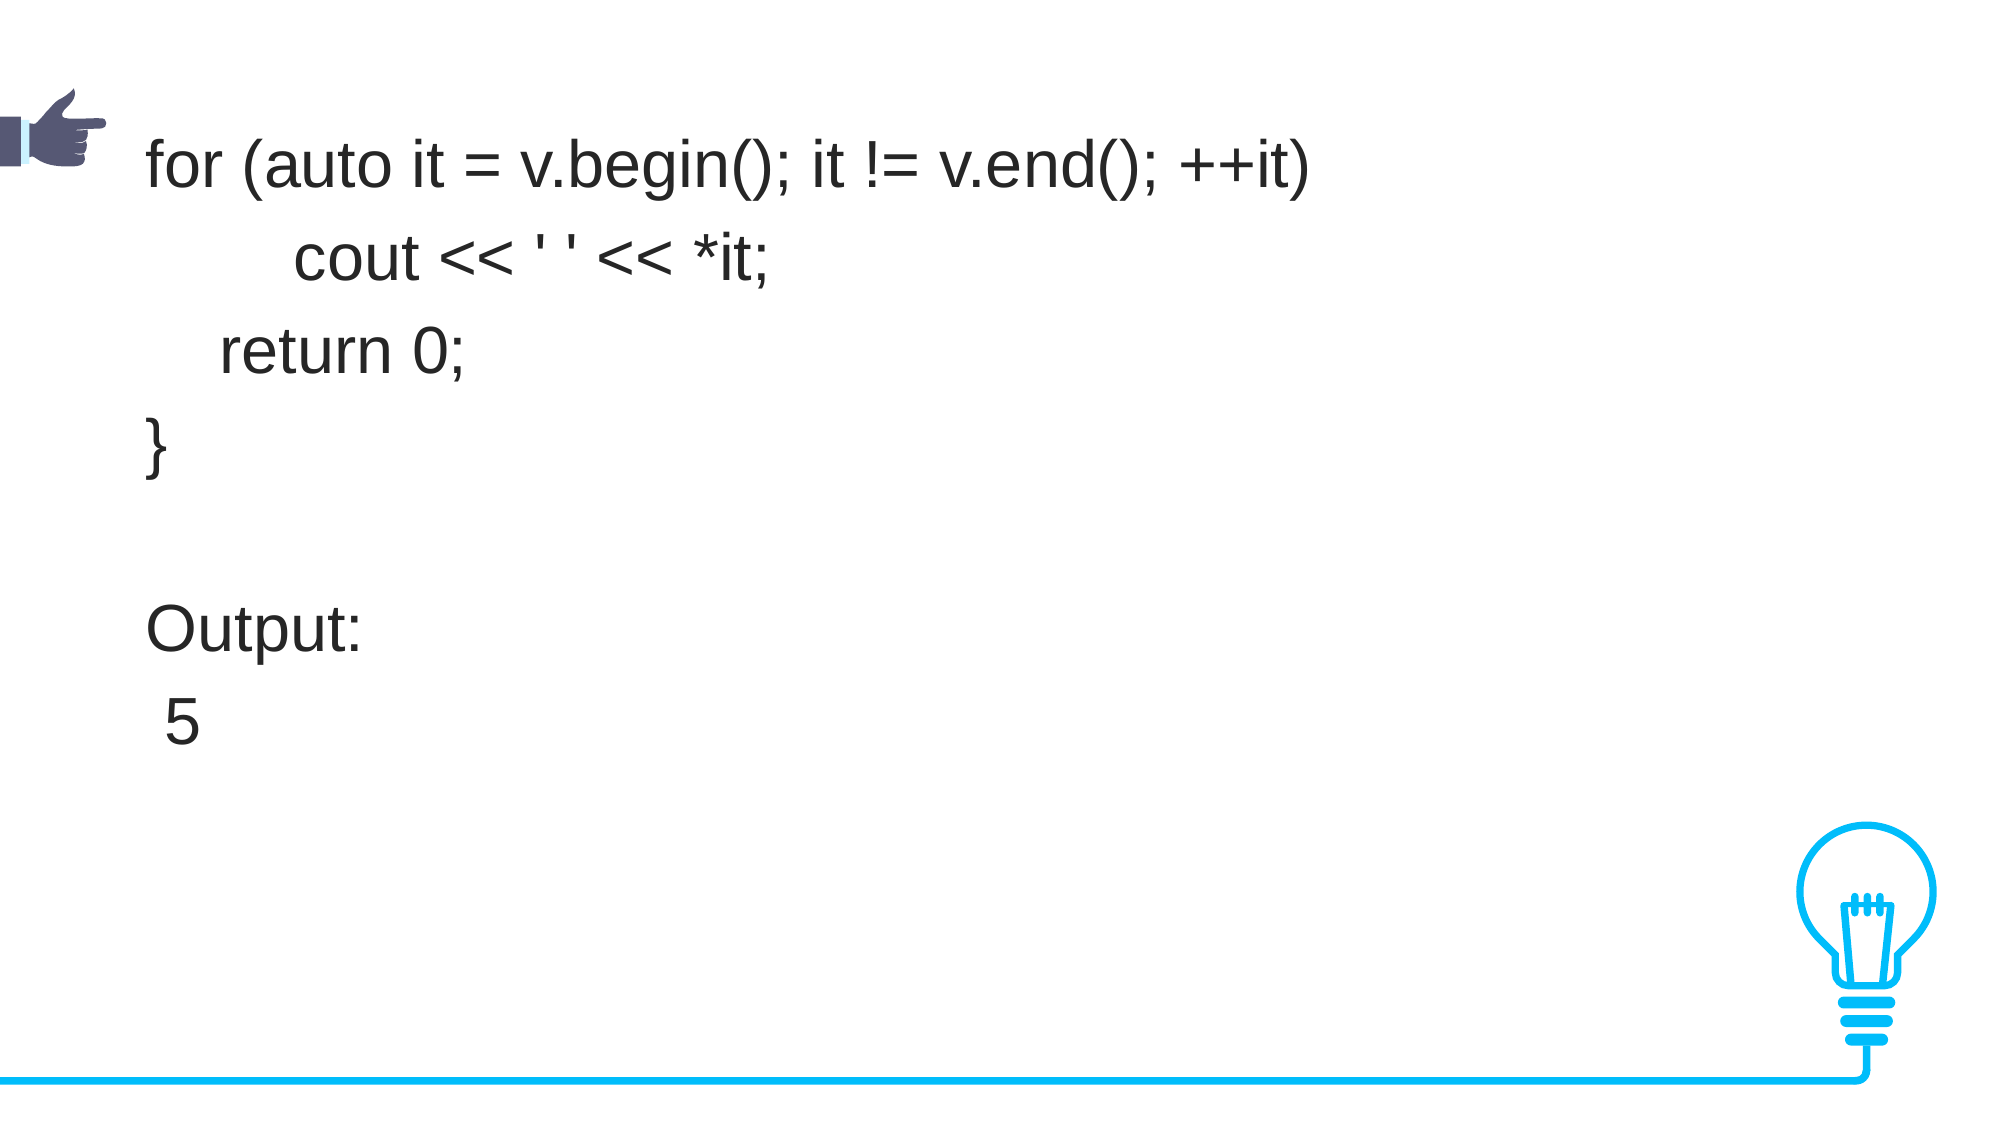

for (auto it = v.begin(); it != v.end(); ++it)
        cout << ' ' << *it;
    return 0;
}

Output:
 5